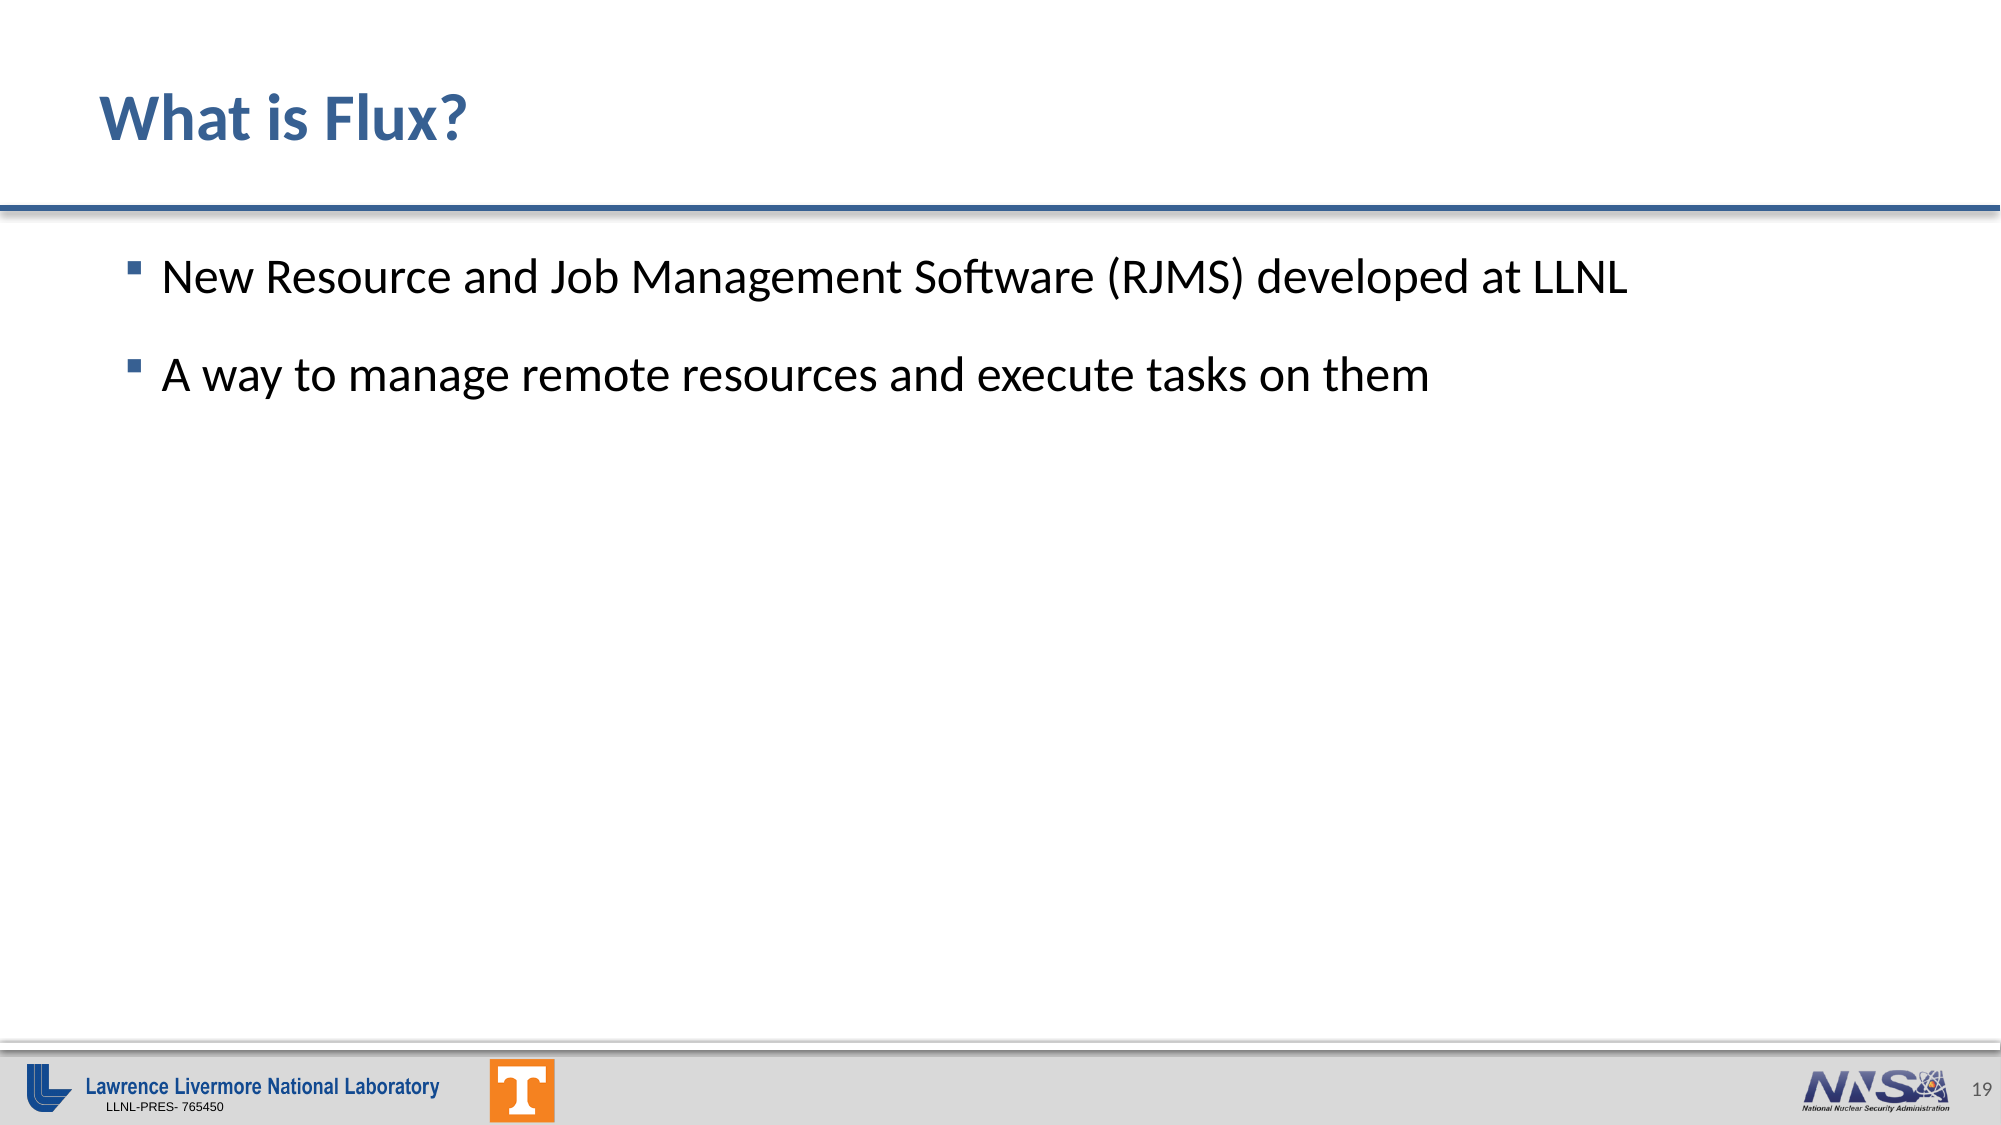

# What is Flux?
New Resource and Job Management Software (RJMS) developed at LLNL
A way to manage remote resources and execute tasks on them